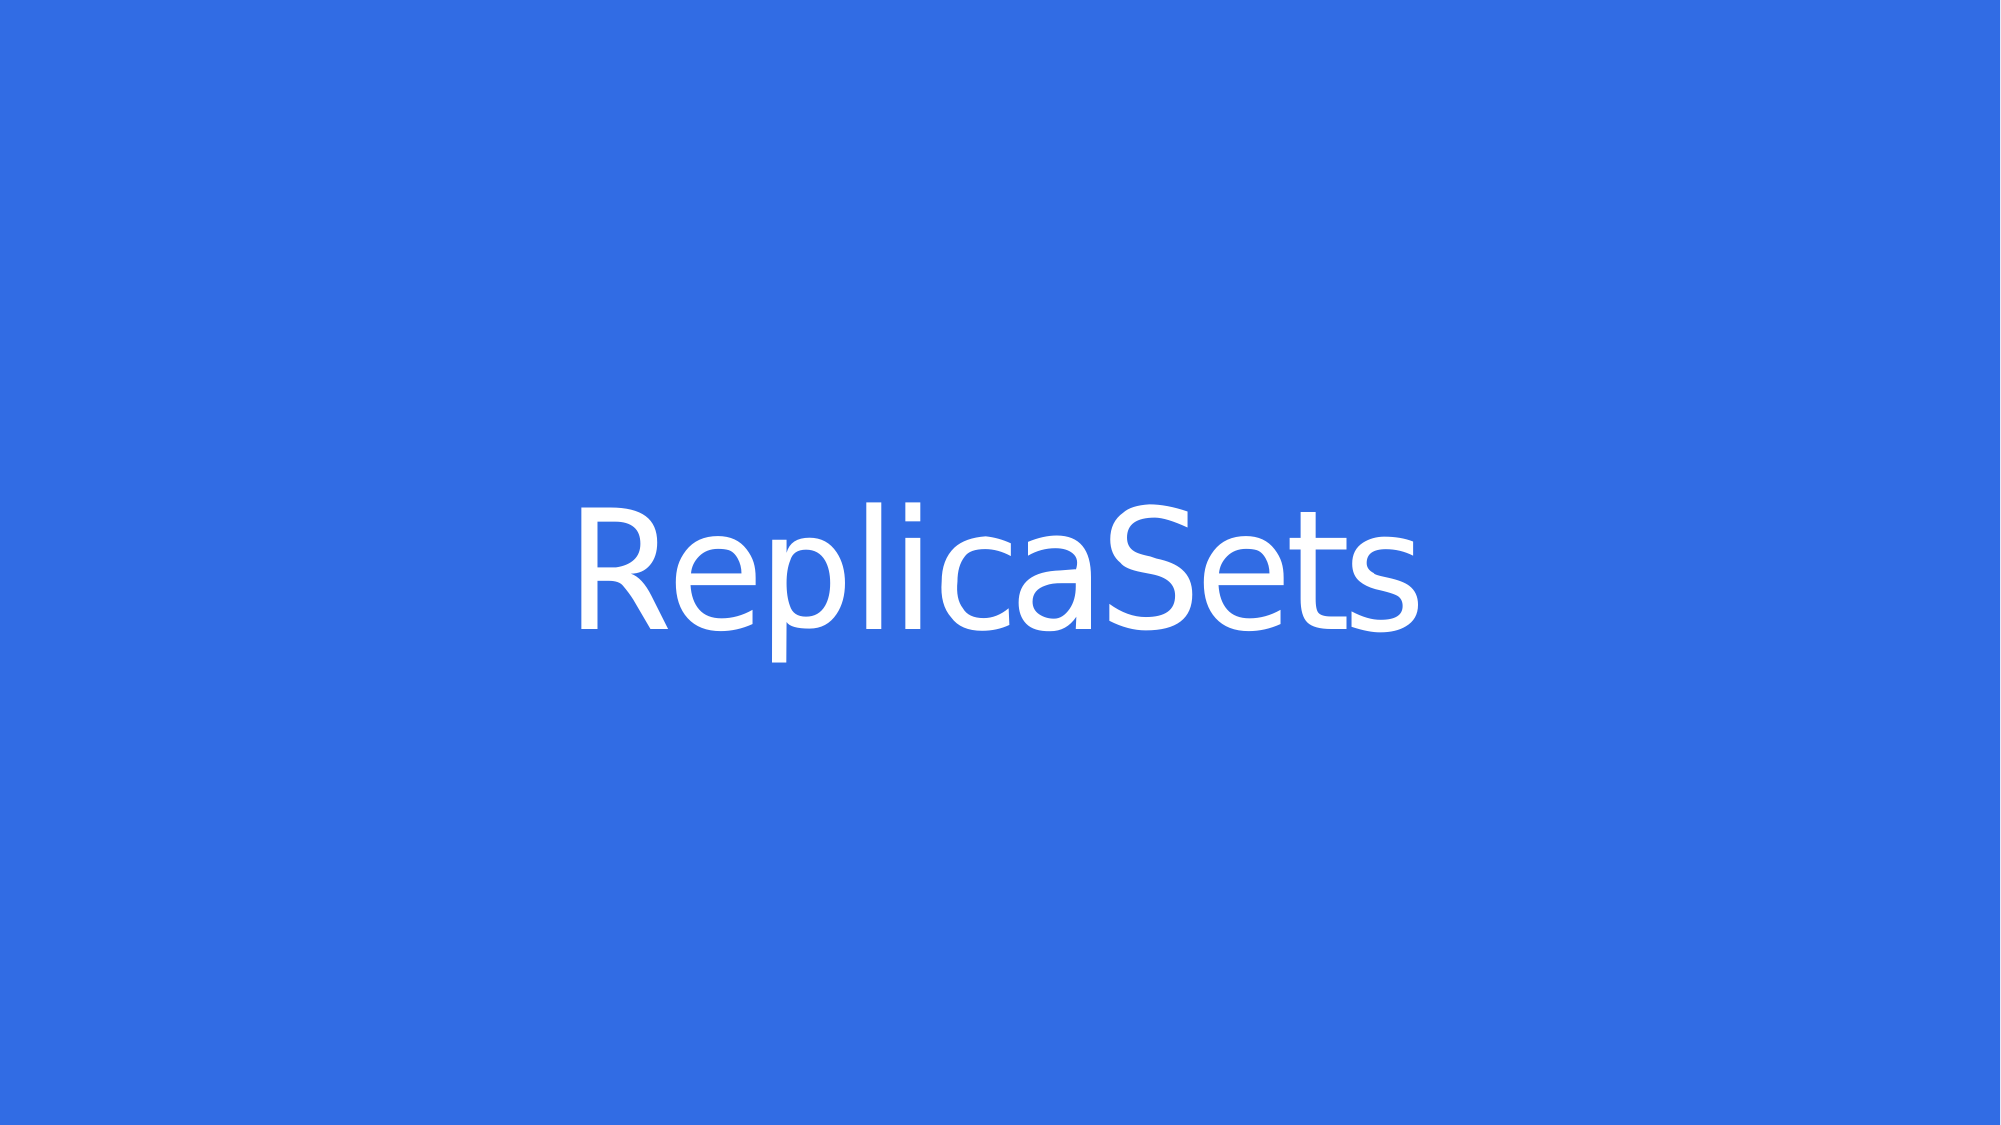

# ReplicaSets
Copyright © Thinknyx Technologies LLP